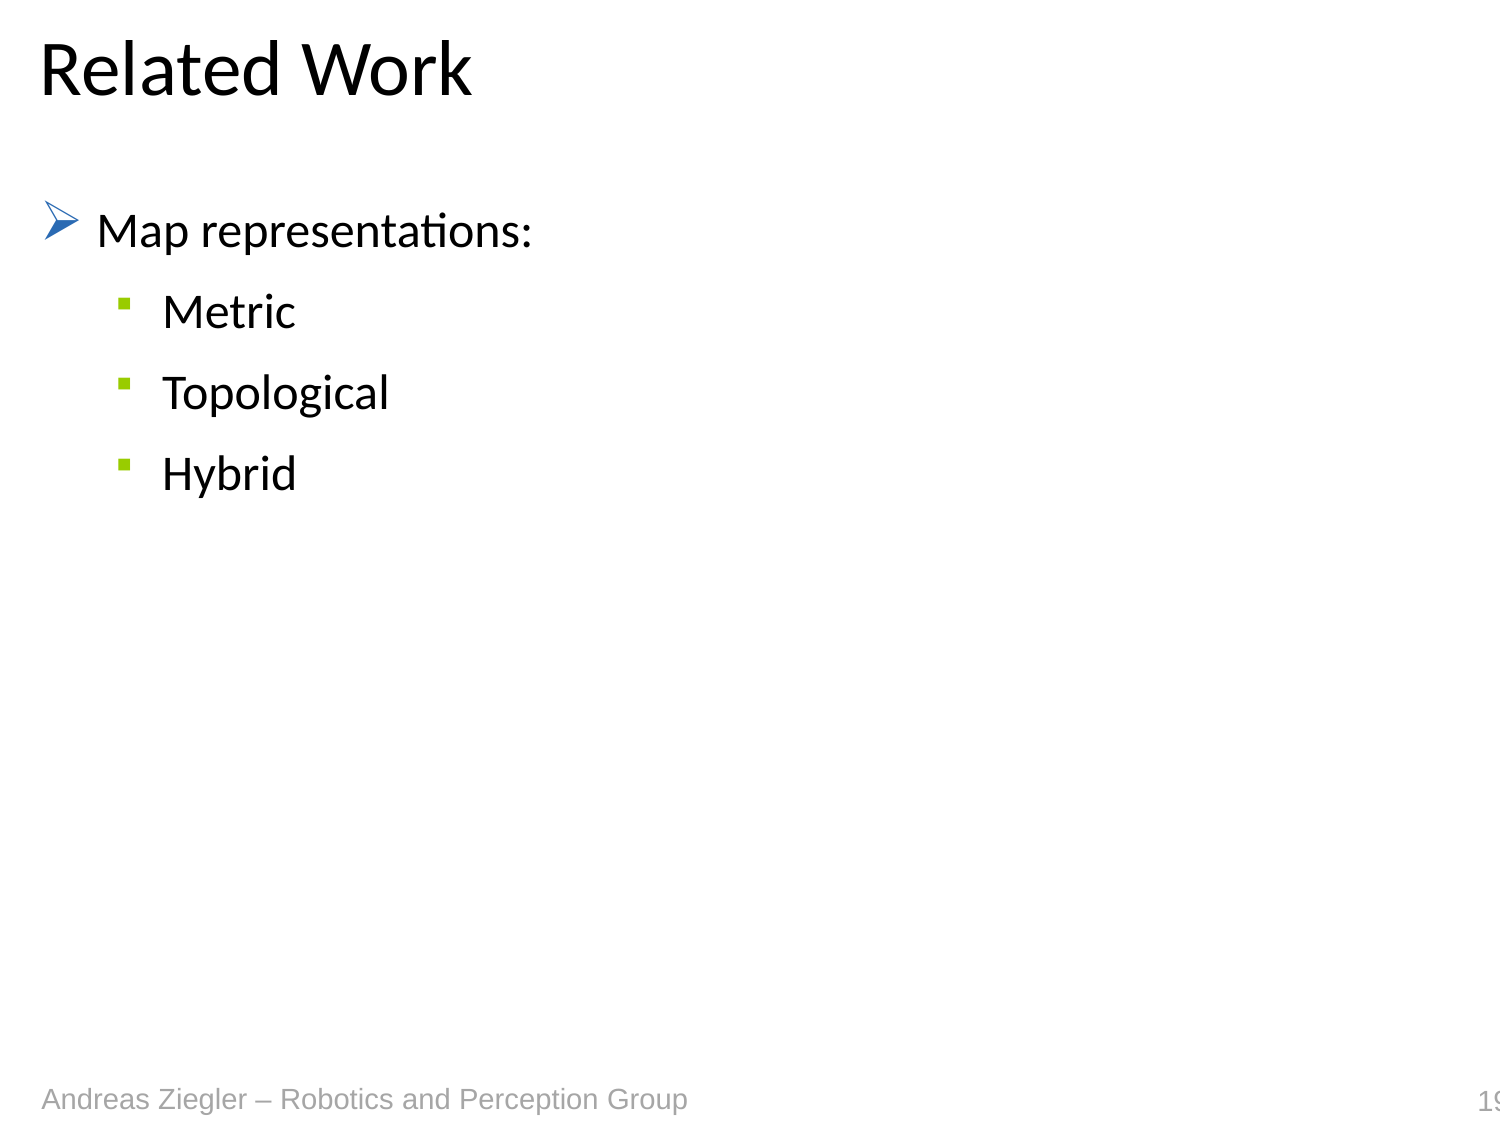

# Related Work
Map representations:
Metric
Topological
Hybrid